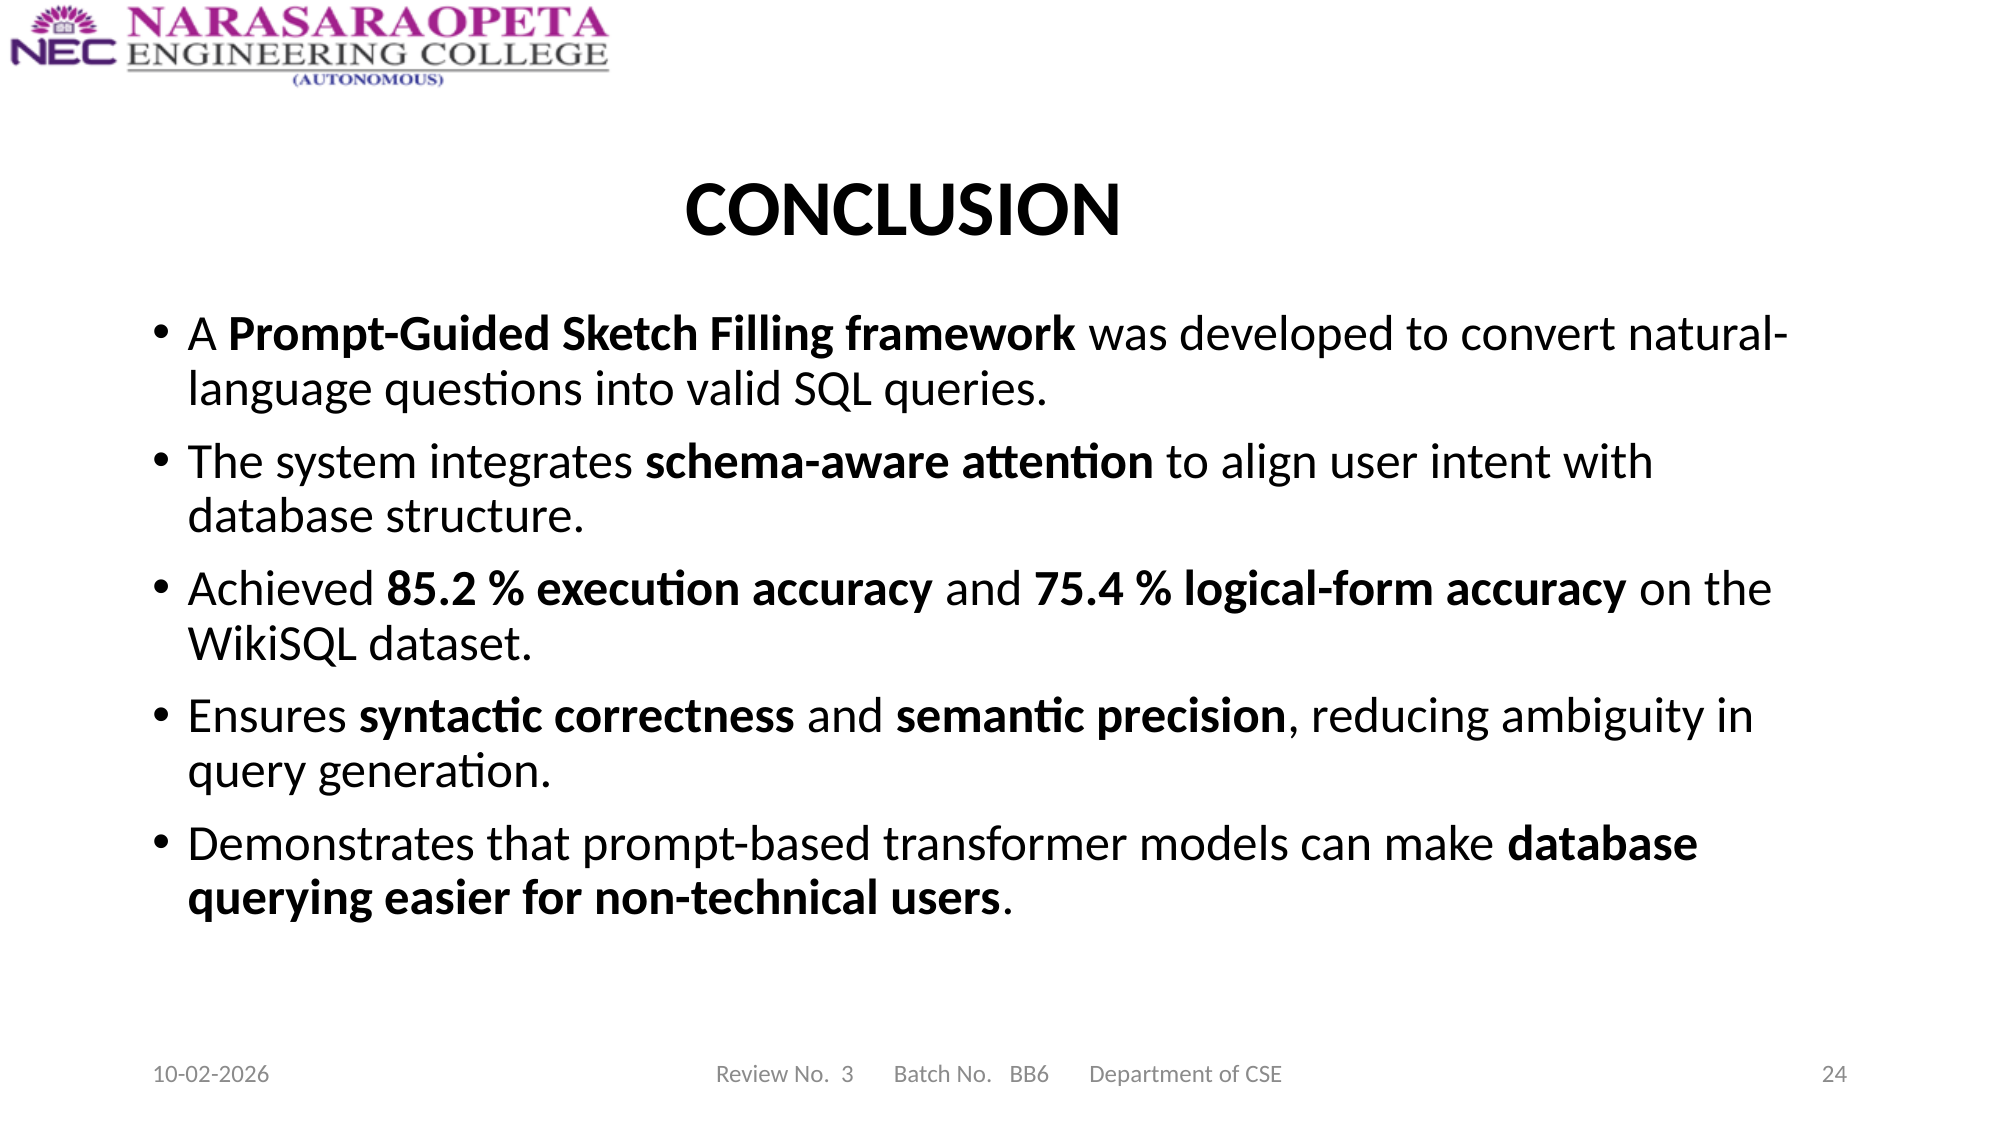

CONCLUSION
A Prompt-Guided Sketch Filling framework was developed to convert natural-language questions into valid SQL queries.
The system integrates schema-aware attention to align user intent with database structure.
Achieved 85.2 % execution accuracy and 75.4 % logical-form accuracy on the WikiSQL dataset.
Ensures syntactic correctness and semantic precision, reducing ambiguity in query generation.
Demonstrates that prompt-based transformer models can make database querying easier for non-technical users.

10-02-2026
Review No.  3       Batch No.   BB6       Department of CSE
24